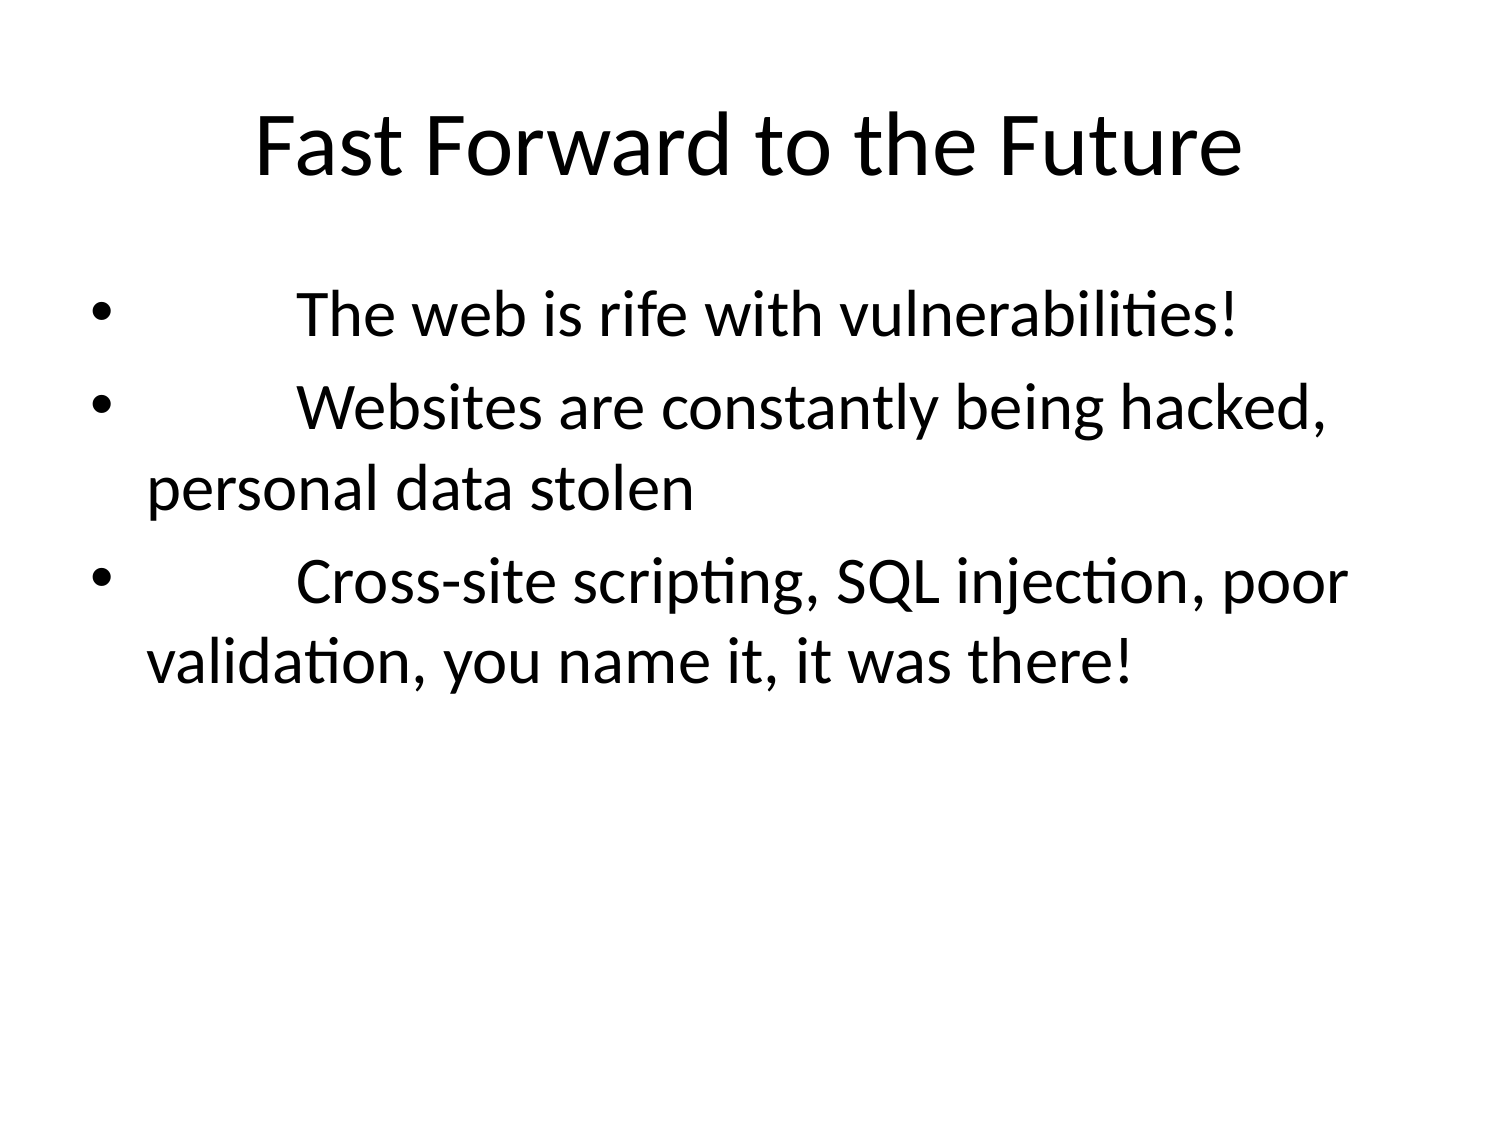

# Fast Forward to the Future
	The web is rife with vulnerabilities!
	Websites are constantly being hacked, personal data stolen
	Cross-site scripting, SQL injection, poor validation, you name it, it was there!